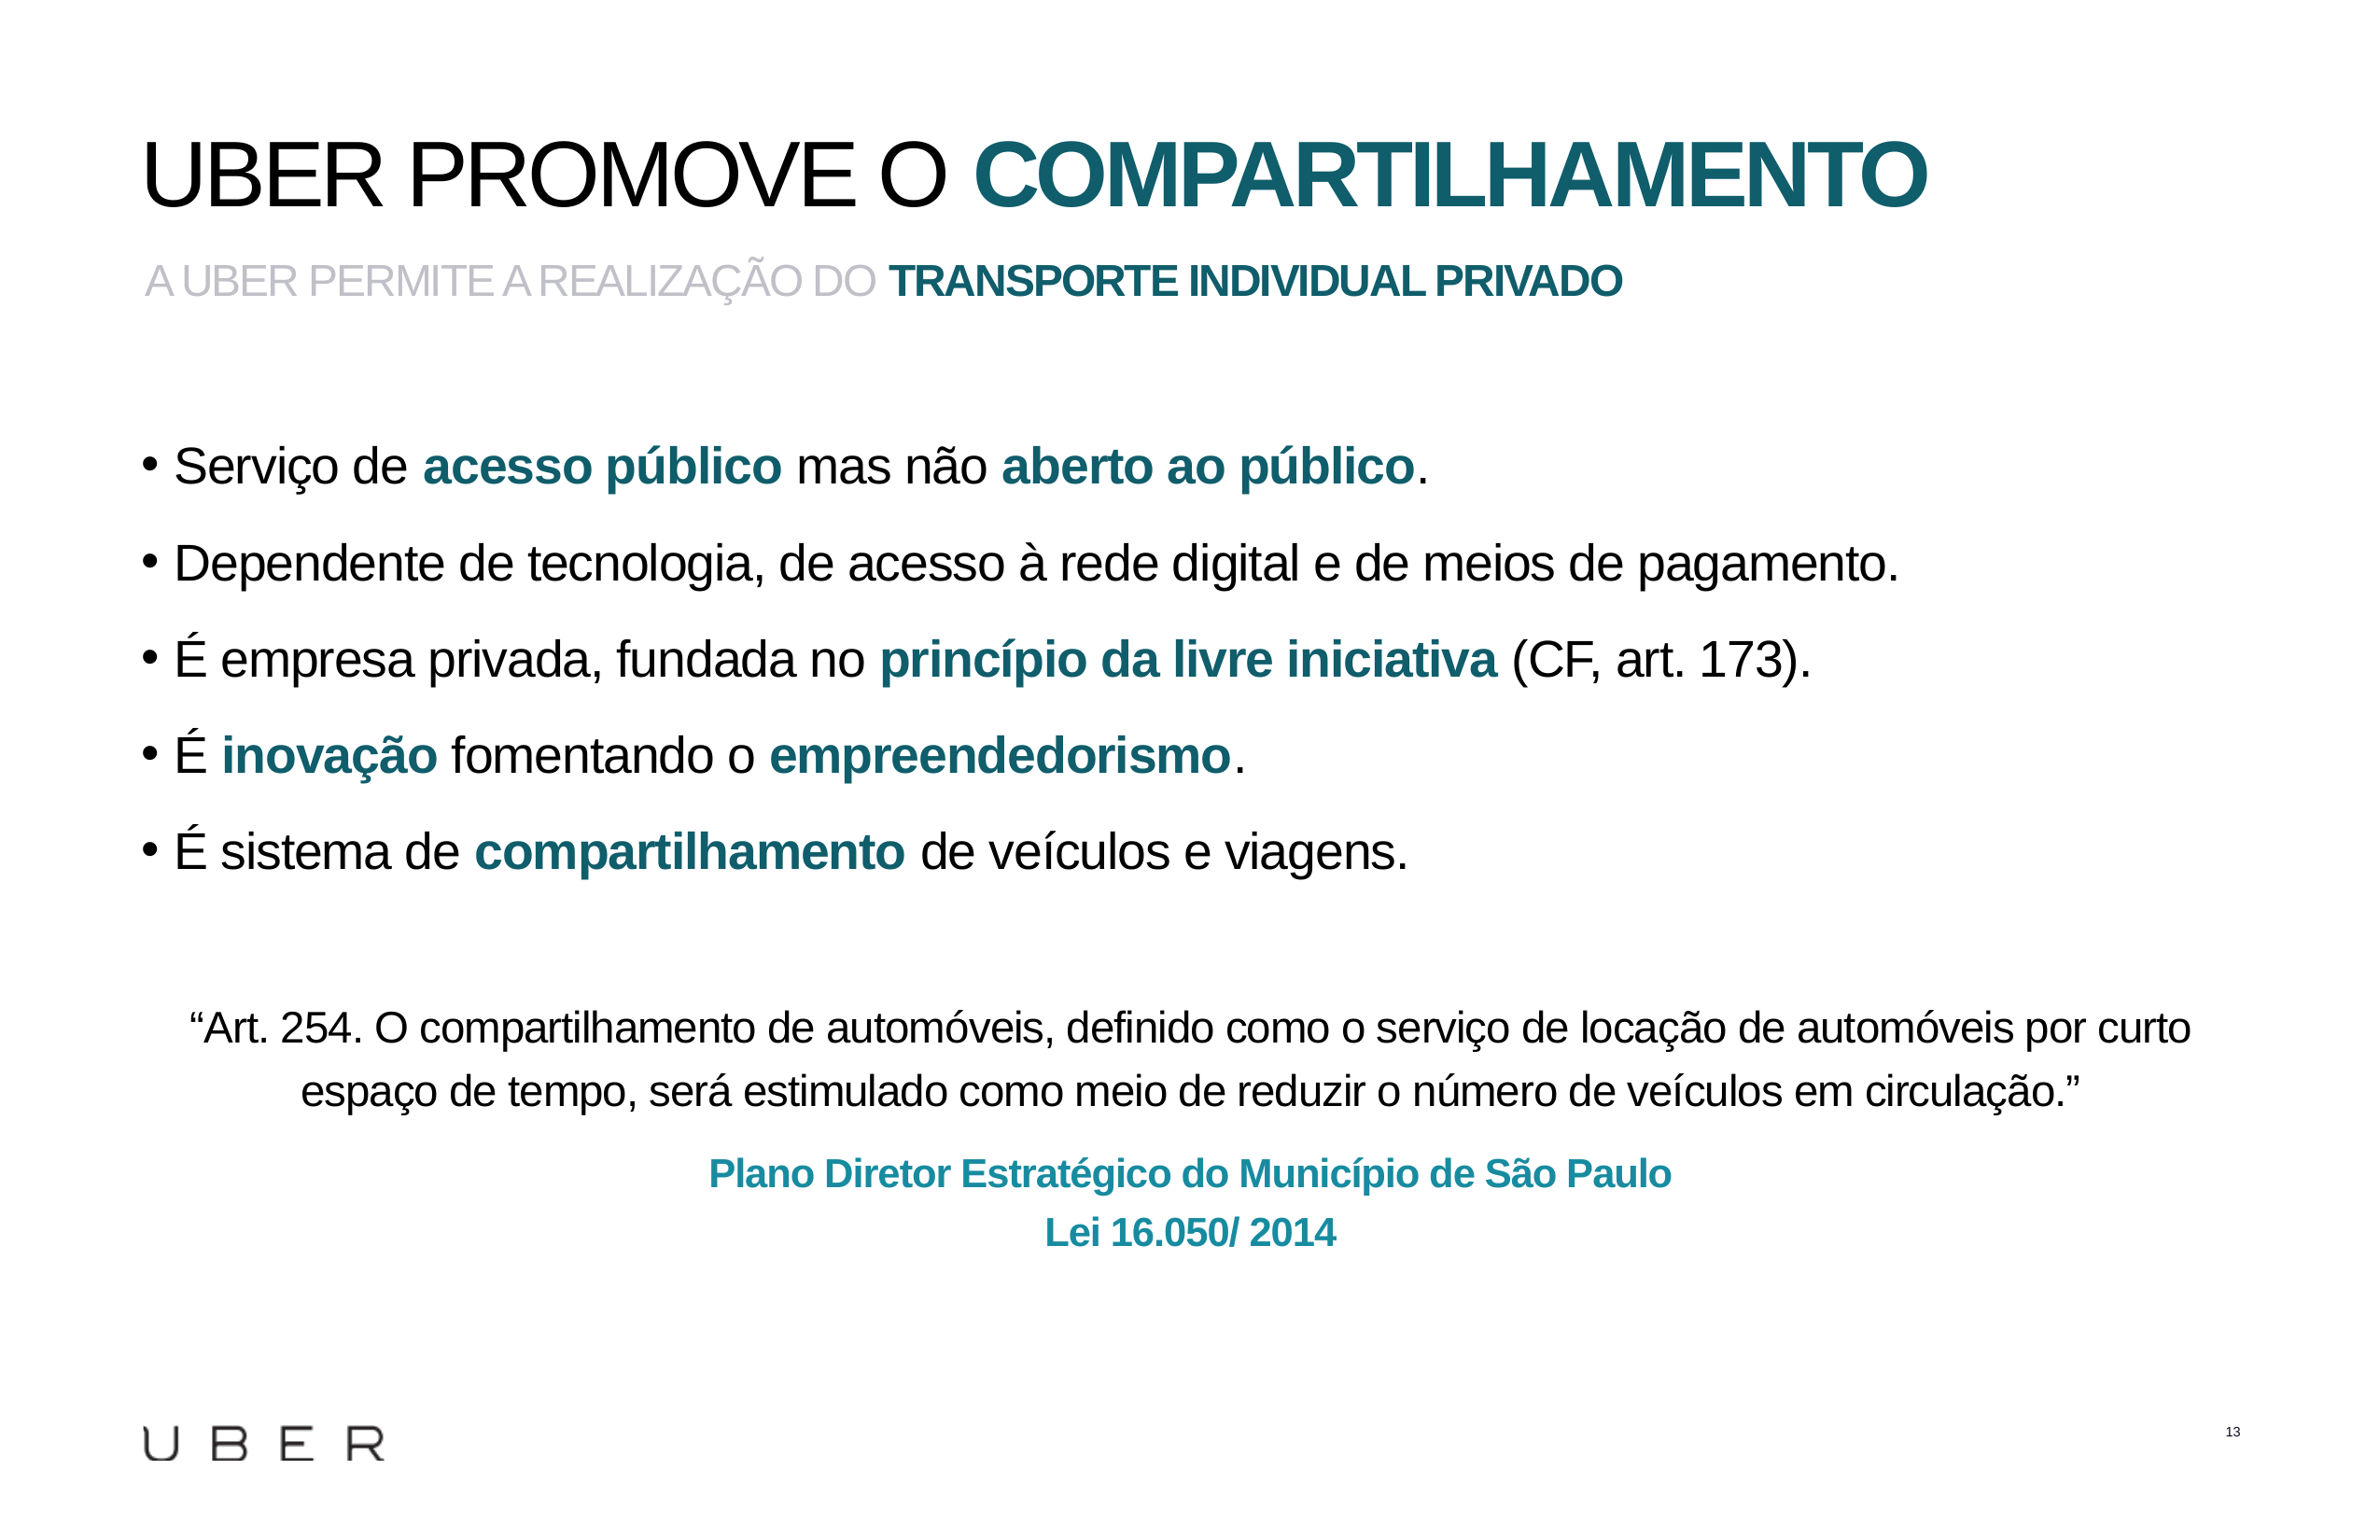

# Uber promove o compartilhamento
A UBER permite a realização do transporte individual privado
Serviço de acesso público mas não aberto ao público.
Dependente de tecnologia, de acesso à rede digital e de meios de pagamento.
É empresa privada, fundada no princípio da livre iniciativa (CF, art. 173).
É inovação fomentando o empreendedorismo.
É sistema de compartilhamento de veículos e viagens.

“Art. 254. O compartilhamento de automóveis, definido como o serviço de locação de automóveis por curto espaço de tempo, será estimulado como meio de reduzir o número de veículos em circulação.”
Plano Diretor Estratégico do Município de São Paulo
Lei 16.050/ 2014

13